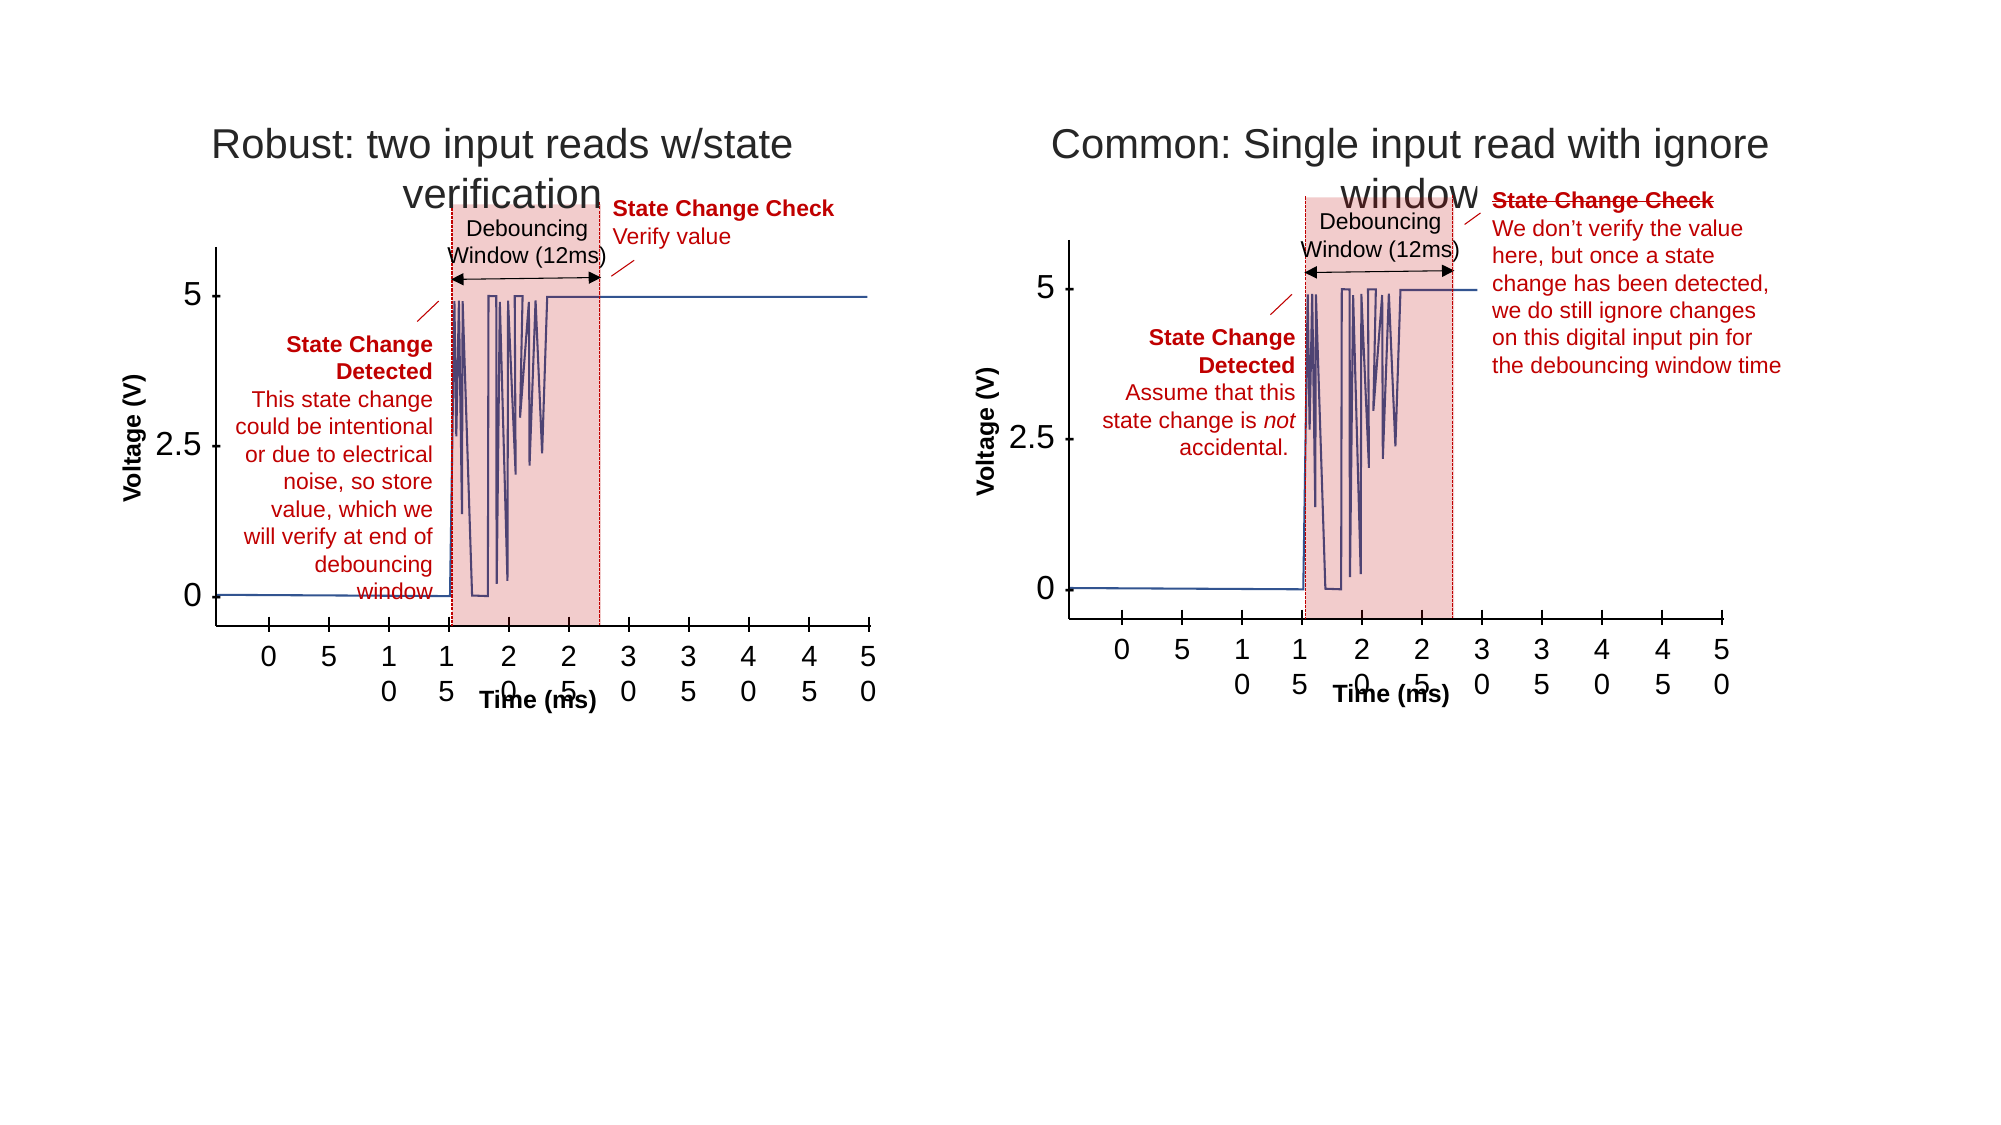

Robust: two input reads w/state verification
Common: Single input read with ignore window
State Change Check
We don’t verify the value here, but once a state change has been detected, we do still ignore changes on this digital input pin for the debouncing window time
State Change Check
Verify value

Debouncing
Window (12ms)

Debouncing
Window (12ms)
5 -
5 -

State Change Detected
Assume that this state change is not accidental.
State Change Detected
This state change could be intentional or due to electrical noise, so store value, which we will verify at end of debouncing window
2.5 -
Voltage (V)
2.5 -
Voltage (V)
0 -
0 -
0
5
10
15
20
25
30
35
40
45
50
0
5
10
15
20
25
30
35
40
45
50
Time (ms)
Time (ms)